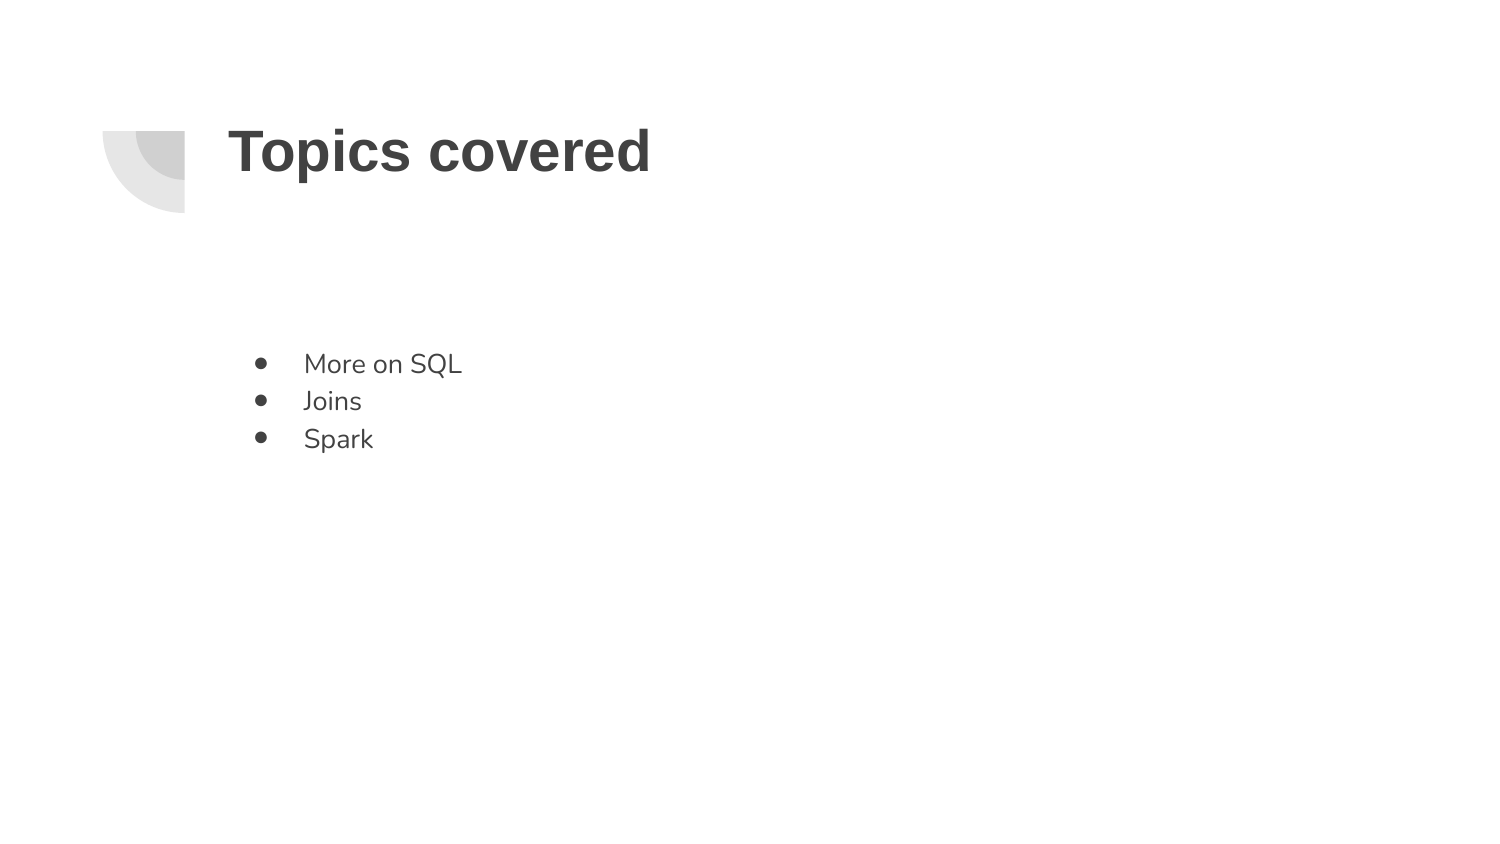

# Topics covered
More on SQL
Joins
Spark